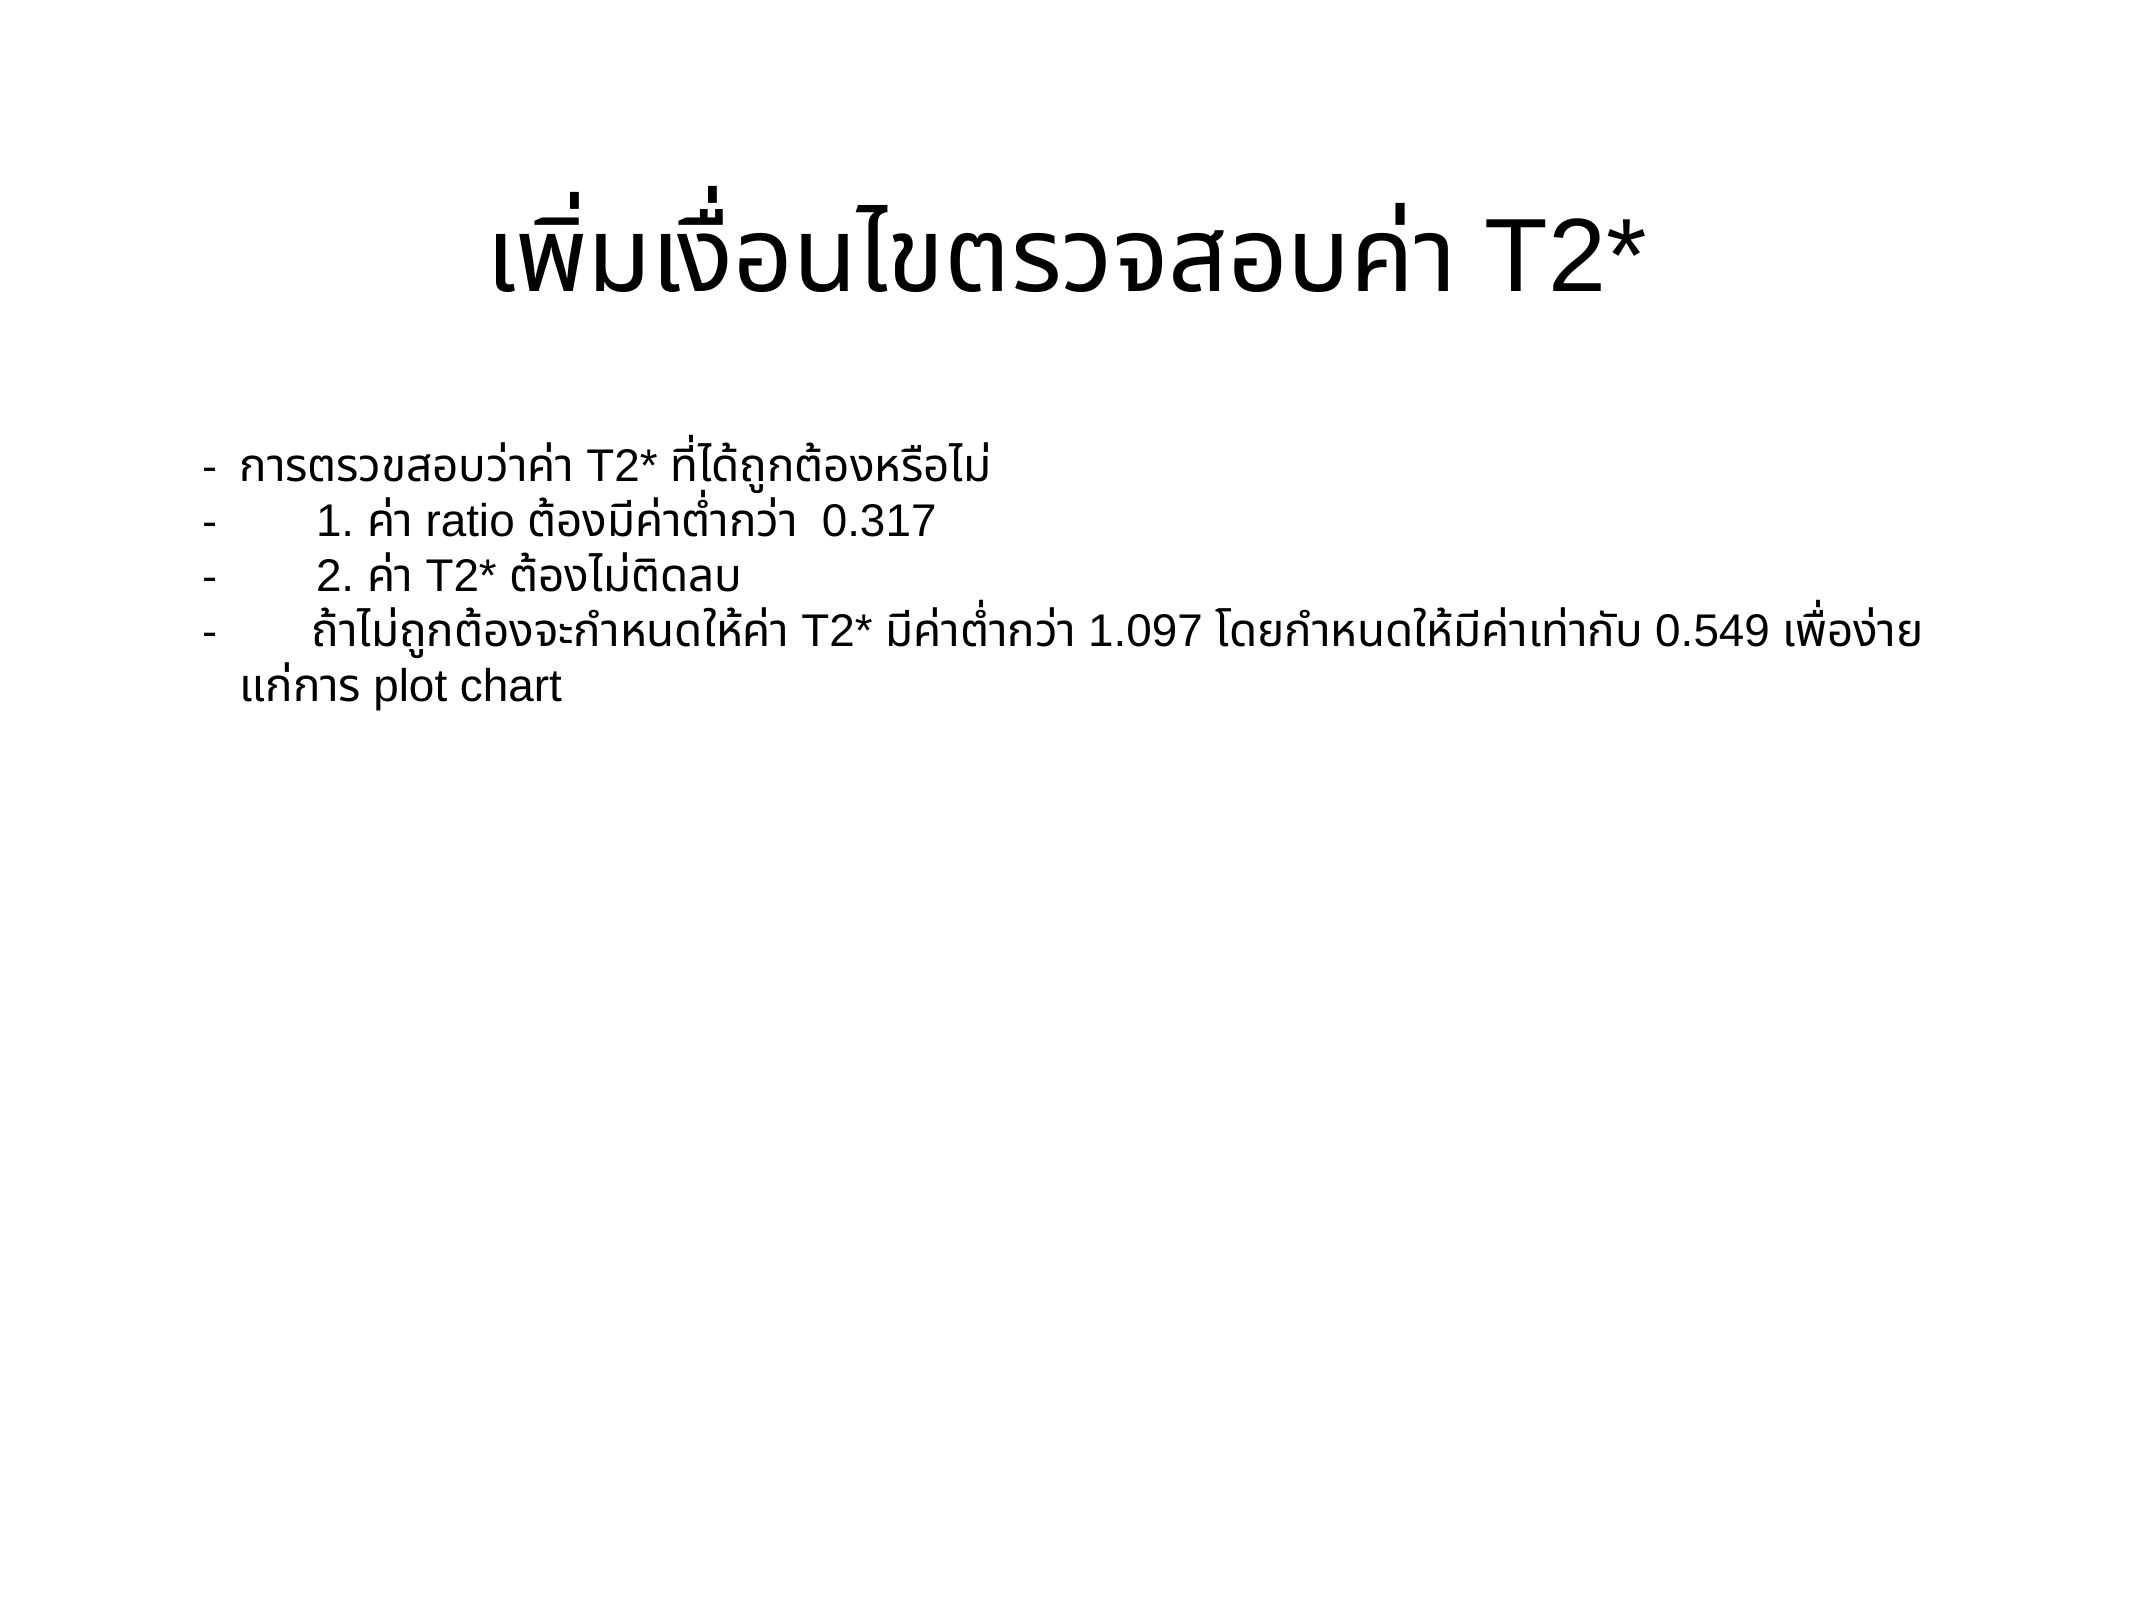

# เพิ่มเงื่อนไขตรวจสอบค่า T2*
การตรวขสอบว่าค่า T2* ที่ได้ถูกต้องหรือไม่
      1. ค่า ratio ต้องมีค่าต่ำกว่า  0.317
      2. ค่า T2* ต้องไม่ติดลบ
      ถ้าไม่ถูกต้องจะกำหนดให้ค่า T2* มีค่าต่ำกว่า 1.097 โดยกำหนดให้มีค่าเท่ากับ 0.549 เพื่อง่ายแก่การ plot chart